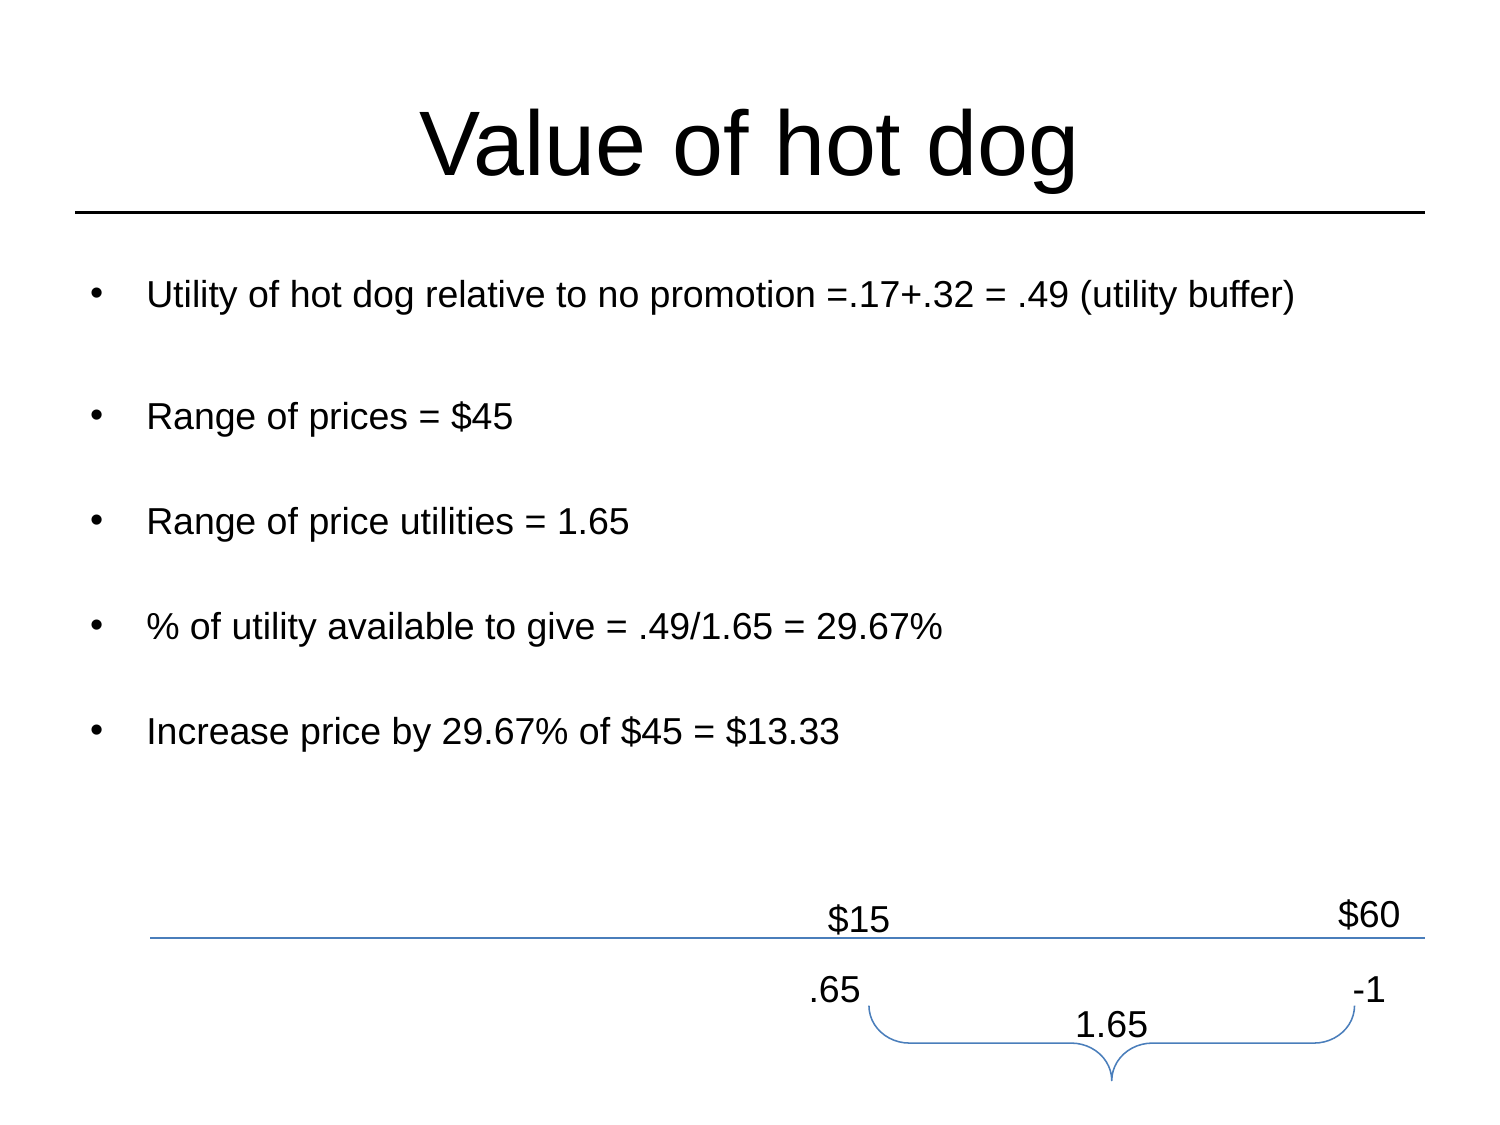

# Value of hot dog
Utility of hot dog relative to no promotion =.17+.32 = .49 (utility buffer)

Range of prices = $45

Range of price utilities = 1.65

% of utility available to give = .49/1.65 = 29.67%

Increase price by 29.67% of $45 = $13.33

$60
$15
-1
.65
1.65